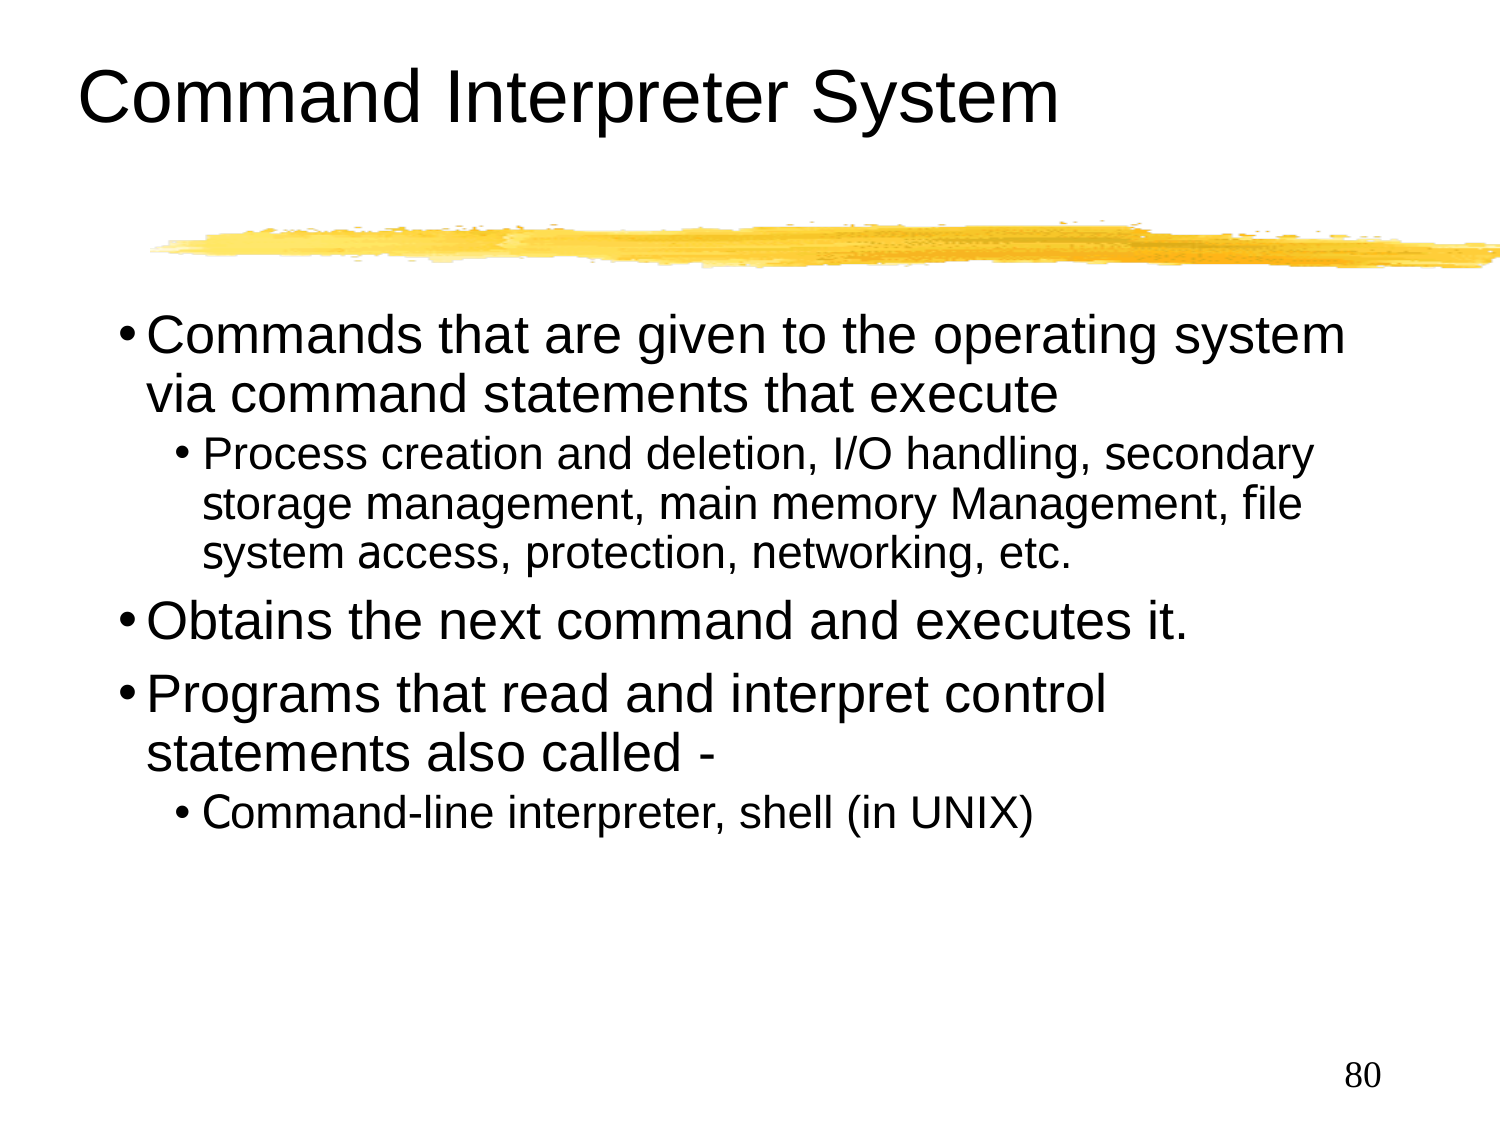

# Command Interpreter System
Commands that are given to the operating system via command statements that execute
Process creation and deletion, I/O handling, secondary storage management, main memory Management, file system access, protection, networking, etc.
Obtains the next command and executes it.
Programs that read and interpret control statements also called -
Command-line interpreter, shell (in UNIX)

80